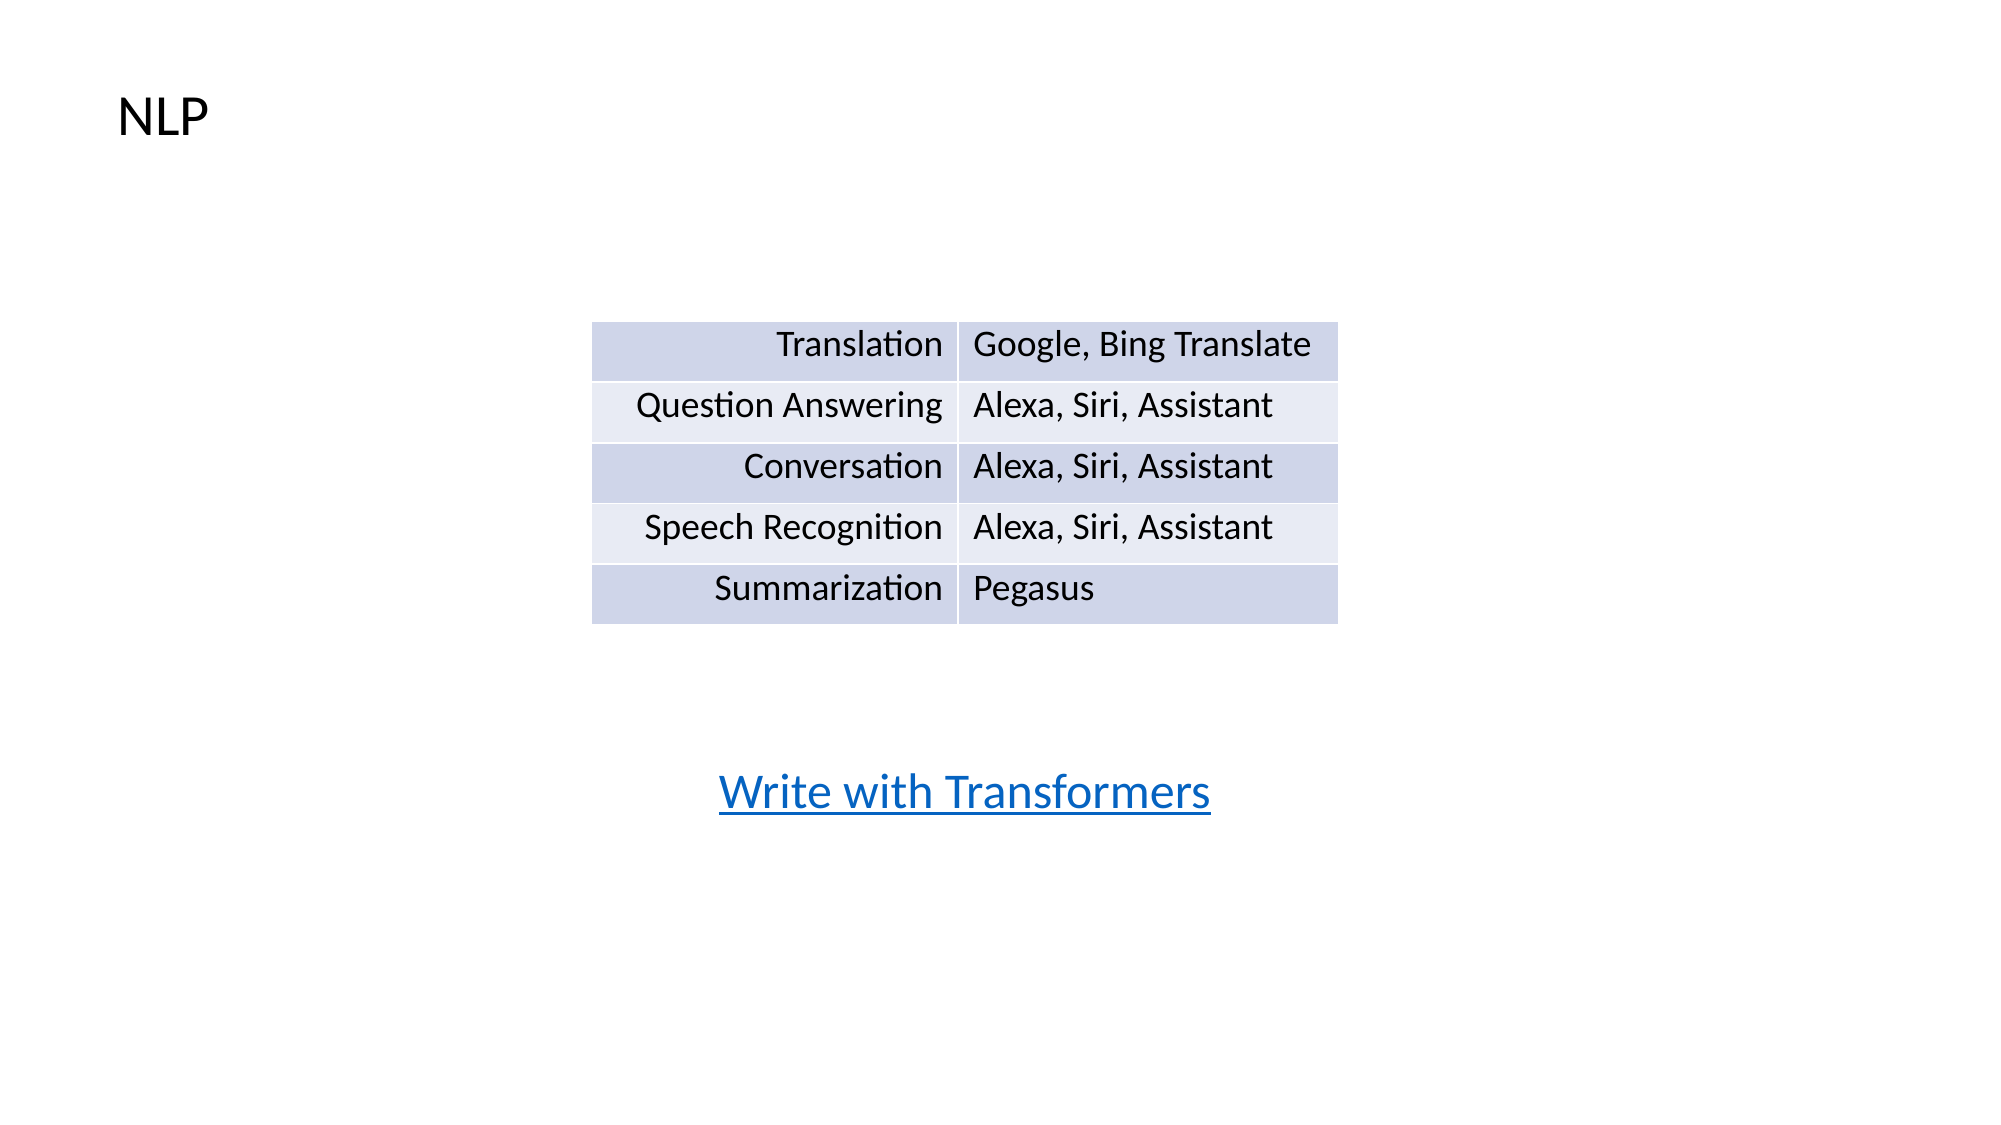

NLP
| Translation | Google, Bing Translate |
| --- | --- |
| Question Answering | Alexa, Siri, Assistant |
| Conversation | Alexa, Siri, Assistant |
| Speech Recognition | Alexa, Siri, Assistant |
| Summarization | Pegasus |
Write with Transformers